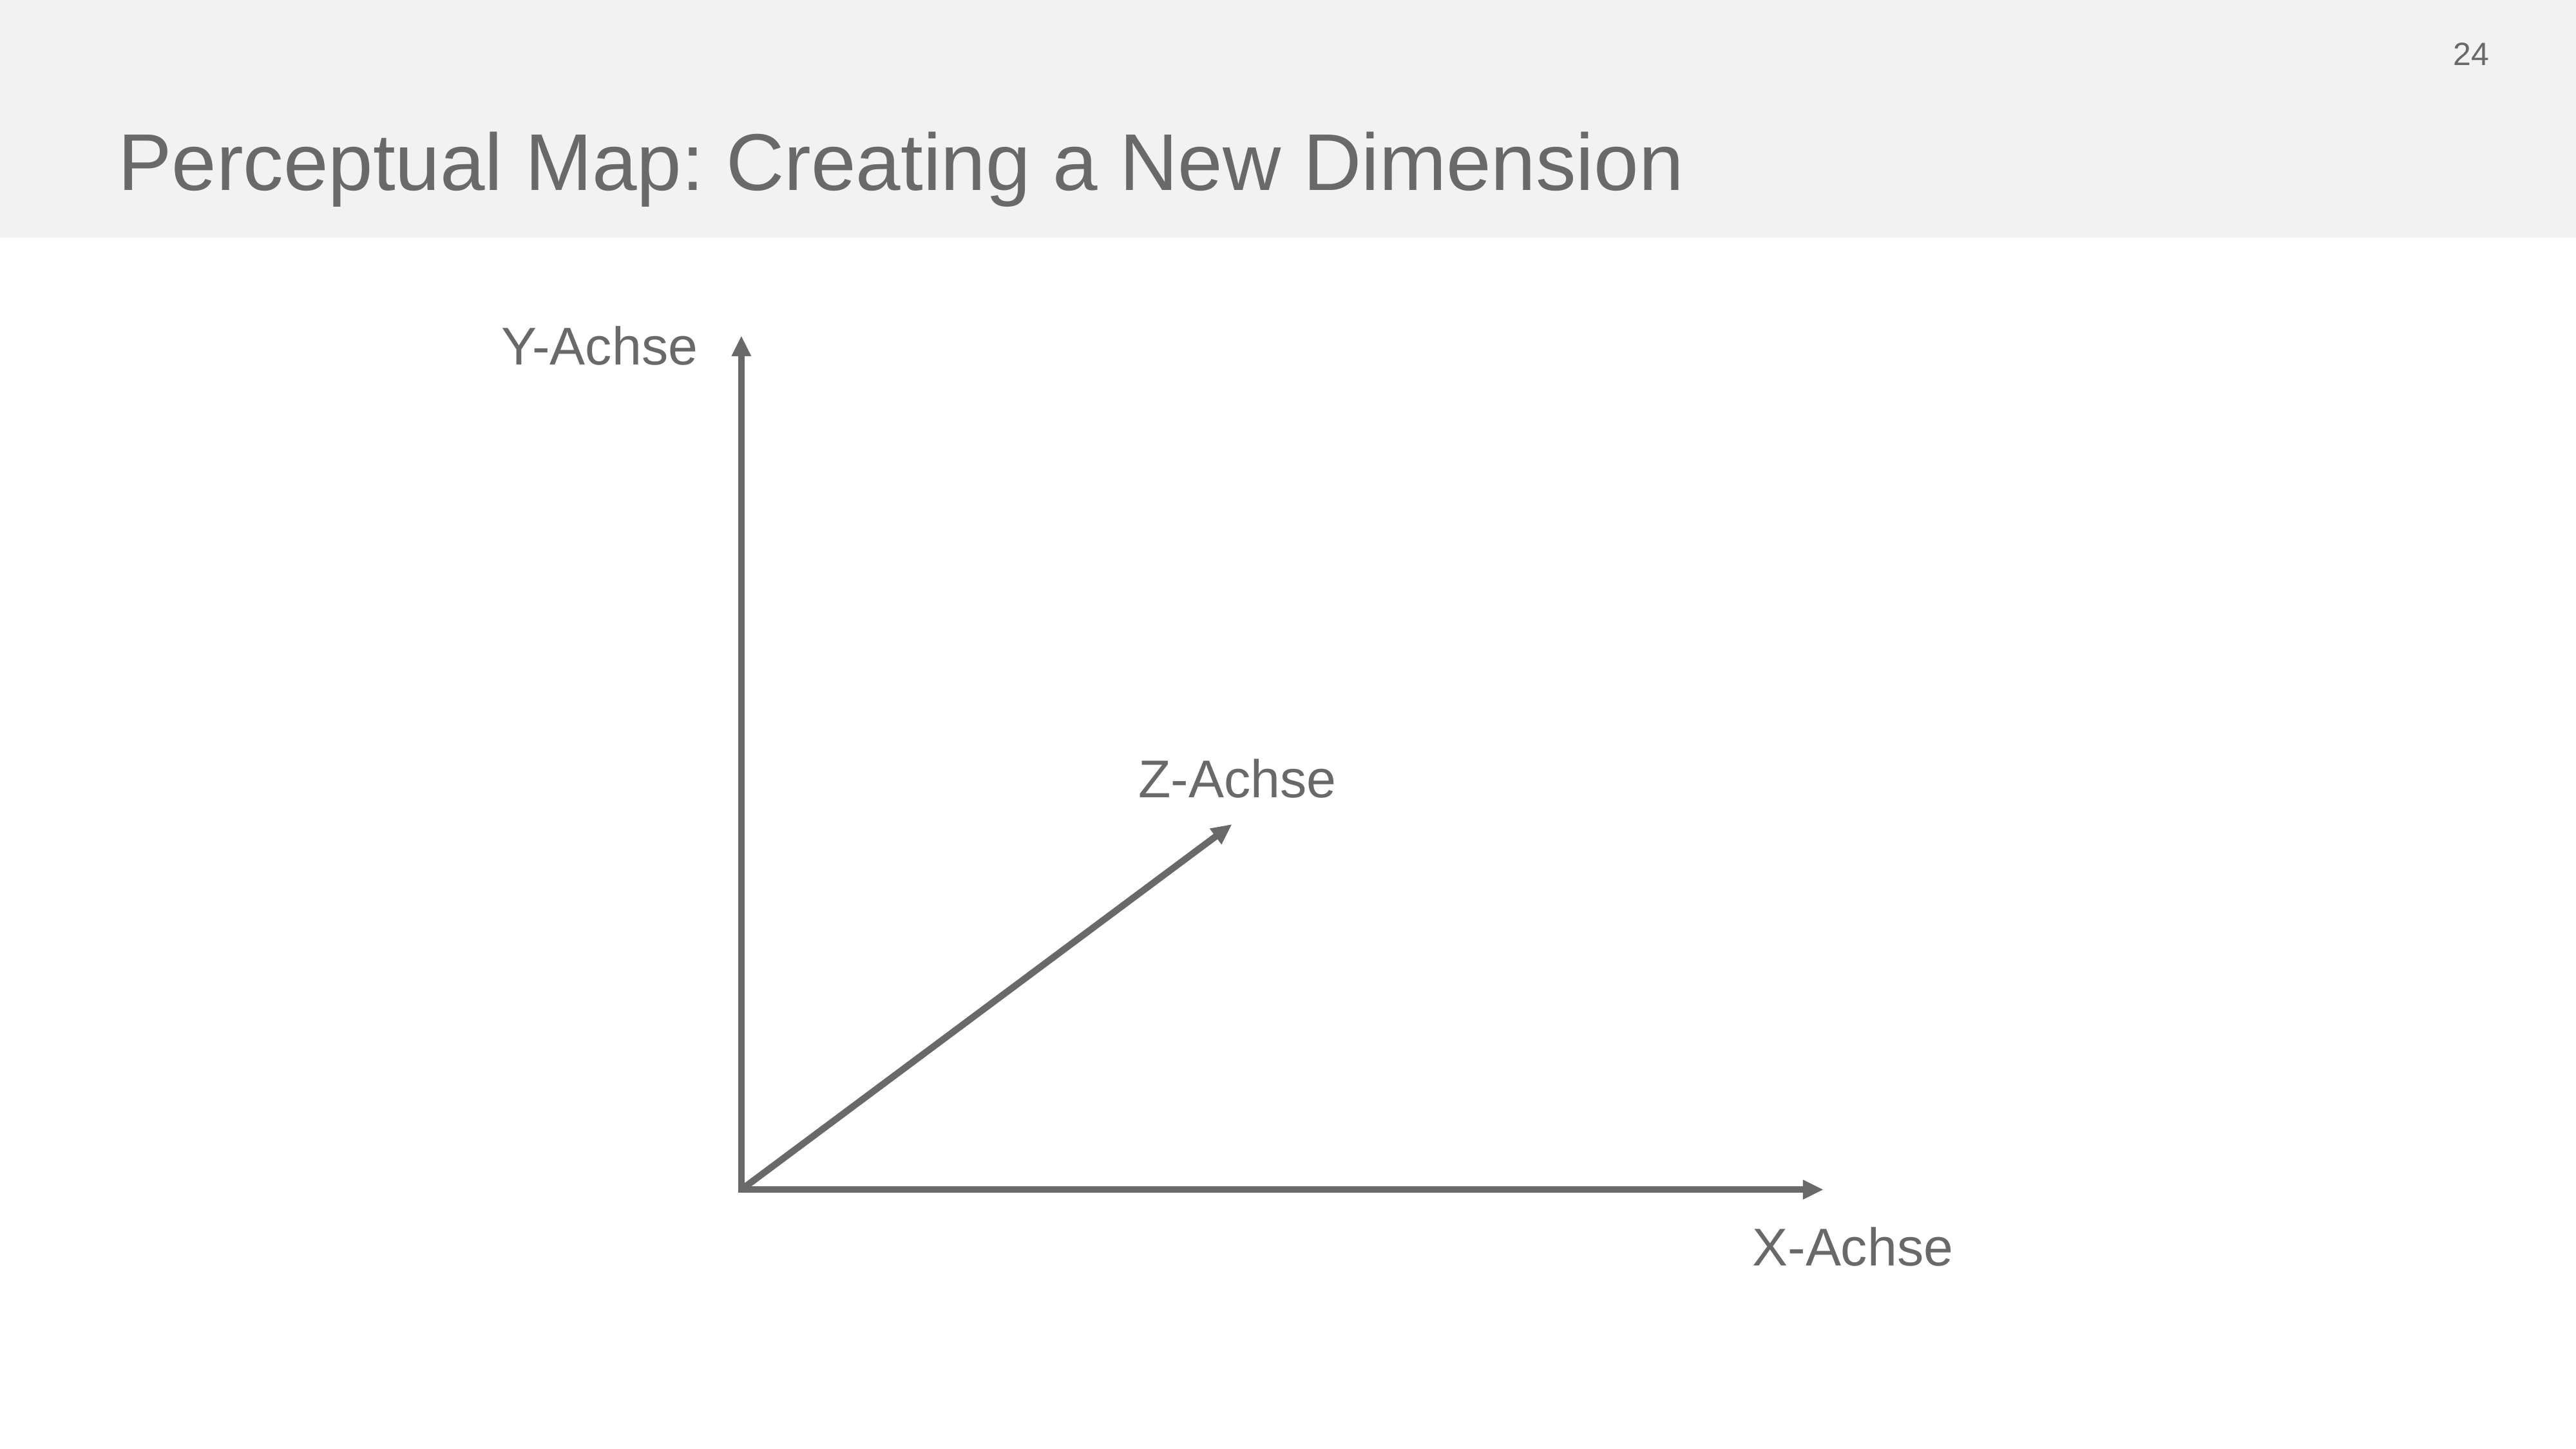

# Perceptual Map: Creating a New Dimension
Y-Achse
Z-Achse
X-Achse